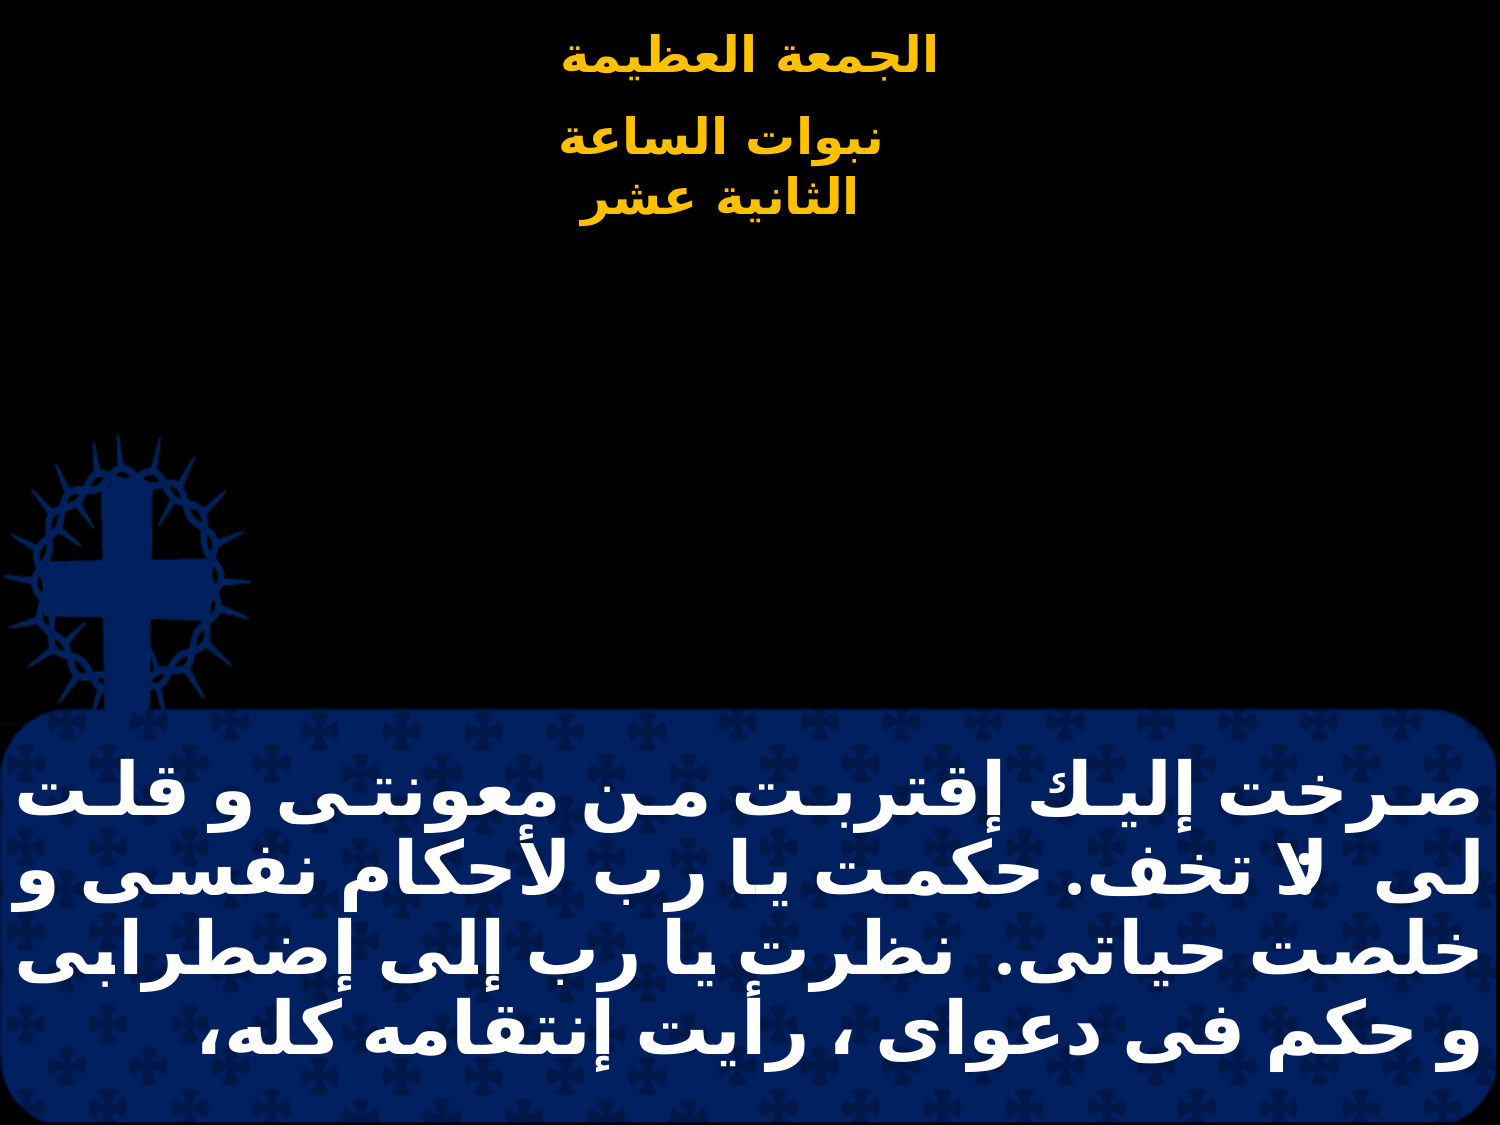

# صرخت إليك إقتربت من معونتى و قلت لى: لا تخف. حكمت يا رب لأحكام نفسى و خلصت حياتى.  نظرت يا رب إلى إضطرابى و حكم فى دعواى ، رأيت إنتقامه كله،